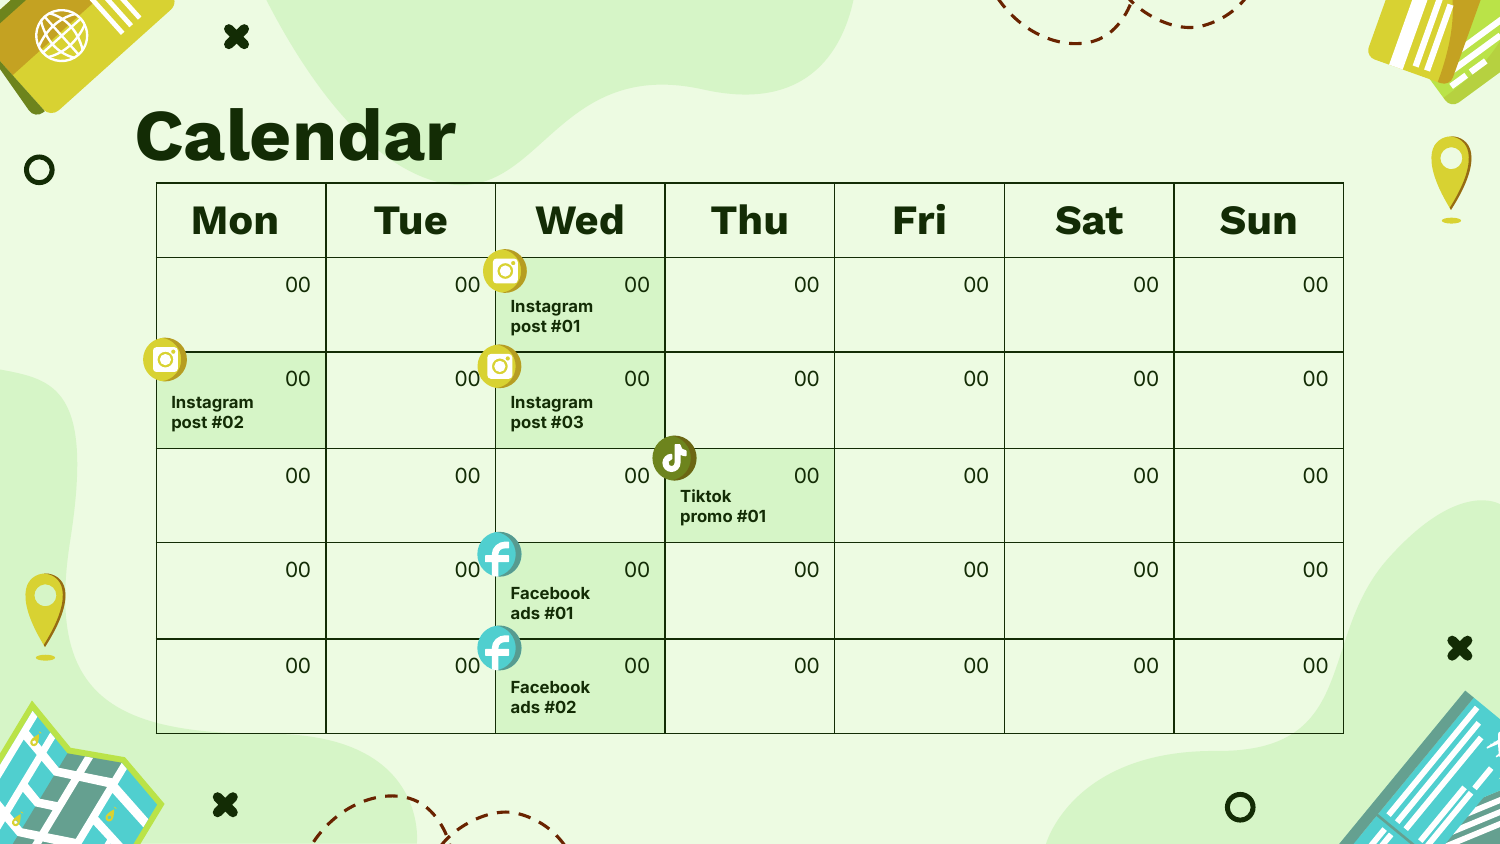

# Calendar
| Mon | Tue | Wed | Thu | Fri | Sat | Sun |
| --- | --- | --- | --- | --- | --- | --- |
| 00 | 00 | 00 | 00 | 00 | 00 | 00 |
| 00 | 00 | 00 | 00 | 00 | 00 | 00 |
| 00 | 00 | 00 | 00 | 00 | 00 | 00 |
| 00 | 00 | 00 | 00 | 00 | 00 | 00 |
| 00 | 00 | 00 | 00 | 00 | 00 | 00 |

Instagram post #01

Instagram post #02
Instagram post #03

Tiktok promo #01

Facebook ads #01

Facebook ads #02